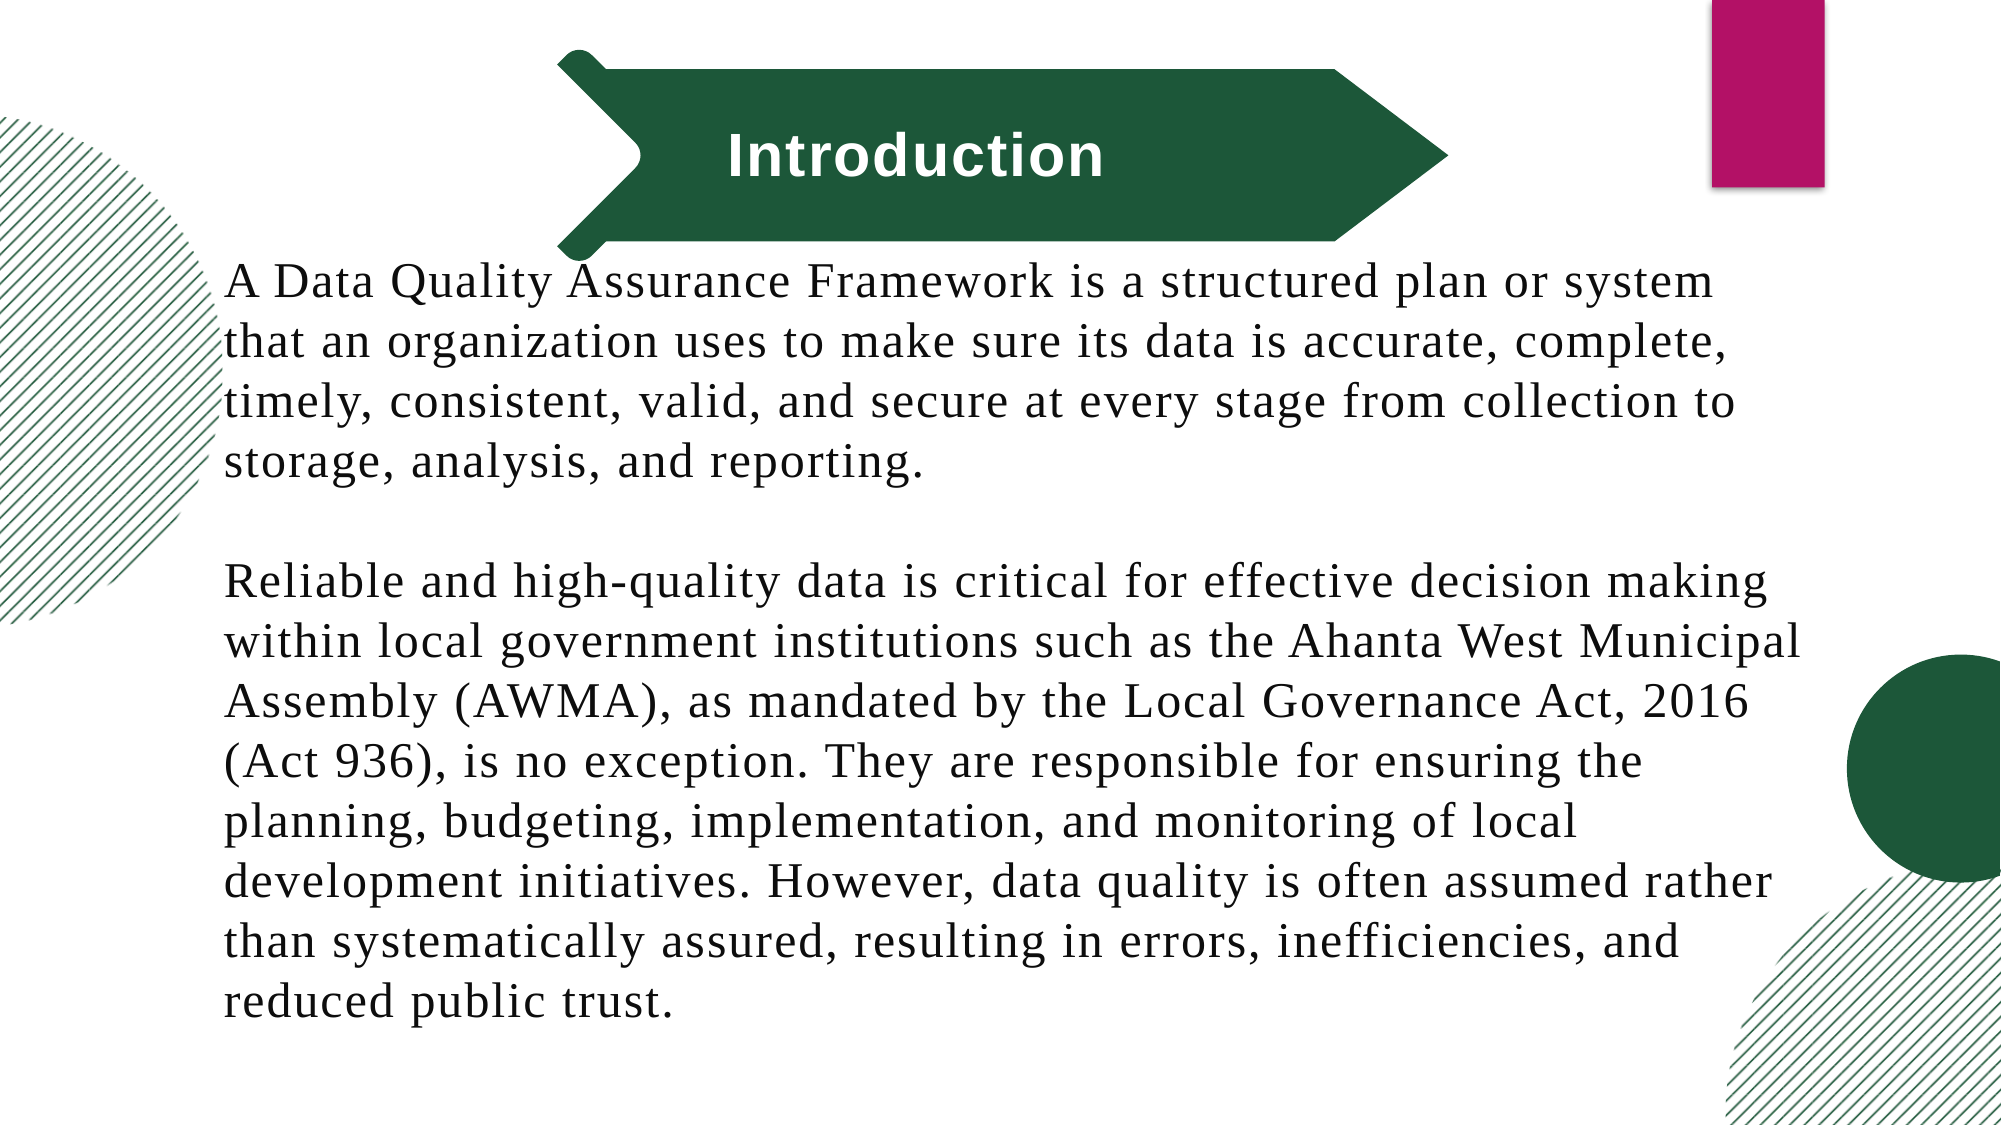

Introduction
A Data Quality Assurance Framework is a structured plan or system that an organization uses to make sure its data is accurate, complete, timely, consistent, valid, and secure at every stage from collection to storage, analysis, and reporting.

Reliable and high-quality data is critical for effective decision making within local government institutions such as the Ahanta West Municipal Assembly (AWMA), as mandated by the Local Governance Act, 2016 (Act 936), is no exception. They are responsible for ensuring the planning, budgeting, implementation, and monitoring of local development initiatives. However, data quality is often assumed rather than systematically assured, resulting in errors, inefficiencies, and reduced public trust.